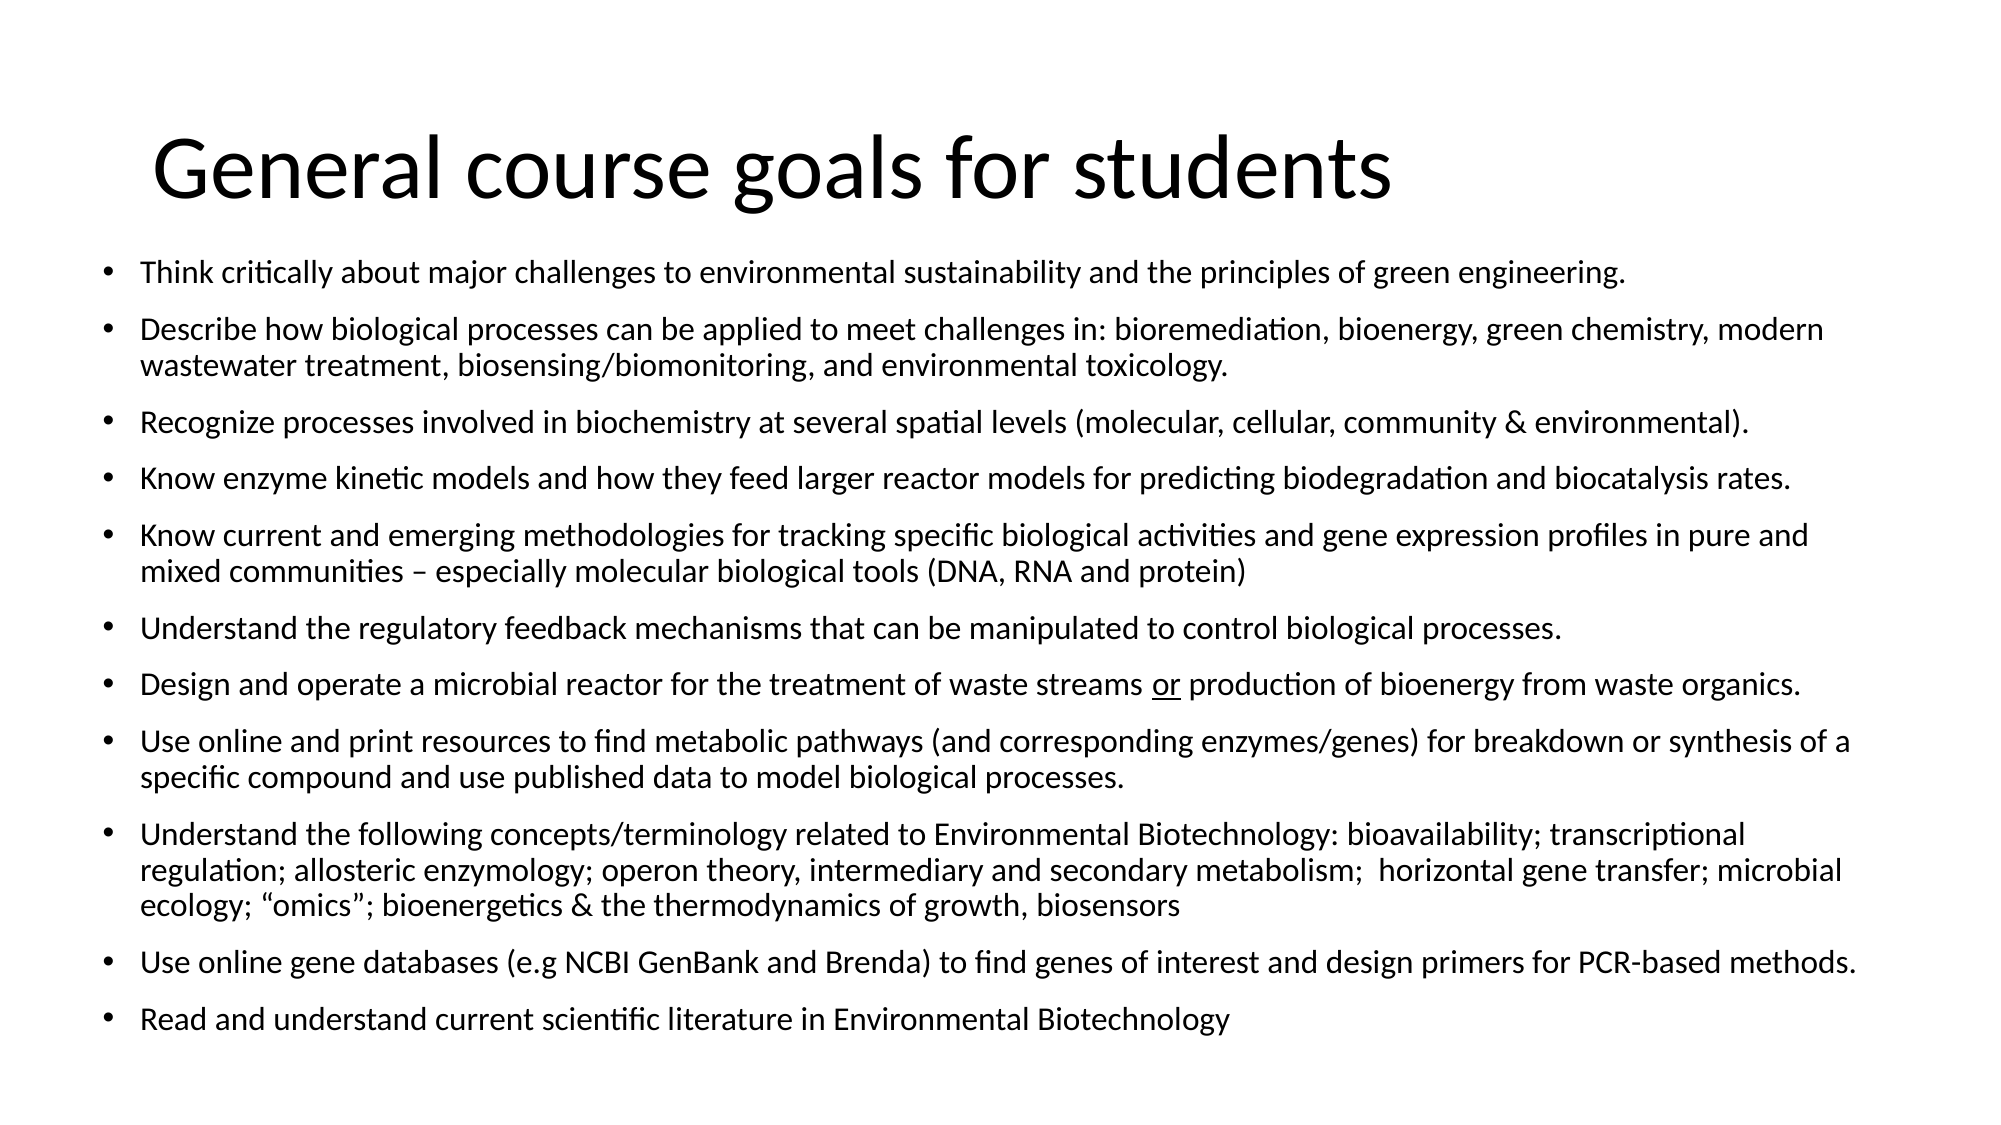

# General course goals for students
Think critically about major challenges to environmental sustainability and the principles of green engineering.
Describe how biological processes can be applied to meet challenges in: bioremediation, bioenergy, green chemistry, modern wastewater treatment, biosensing/biomonitoring, and environmental toxicology.
Recognize processes involved in biochemistry at several spatial levels (molecular, cellular, community & environmental).
Know enzyme kinetic models and how they feed larger reactor models for predicting biodegradation and biocatalysis rates.
Know current and emerging methodologies for tracking specific biological activities and gene expression profiles in pure and mixed communities – especially molecular biological tools (DNA, RNA and protein)
Understand the regulatory feedback mechanisms that can be manipulated to control biological processes.
Design and operate a microbial reactor for the treatment of waste streams or production of bioenergy from waste organics.
Use online and print resources to find metabolic pathways (and corresponding enzymes/genes) for breakdown or synthesis of a specific compound and use published data to model biological processes.
Understand the following concepts/terminology related to Environmental Biotechnology: bioavailability; transcriptional regulation; allosteric enzymology; operon theory, intermediary and secondary metabolism;  horizontal gene transfer; microbial ecology; “omics”; bioenergetics & the thermodynamics of growth, biosensors
Use online gene databases (e.g NCBI GenBank and Brenda) to find genes of interest and design primers for PCR-based methods.
Read and understand current scientific literature in Environmental Biotechnology